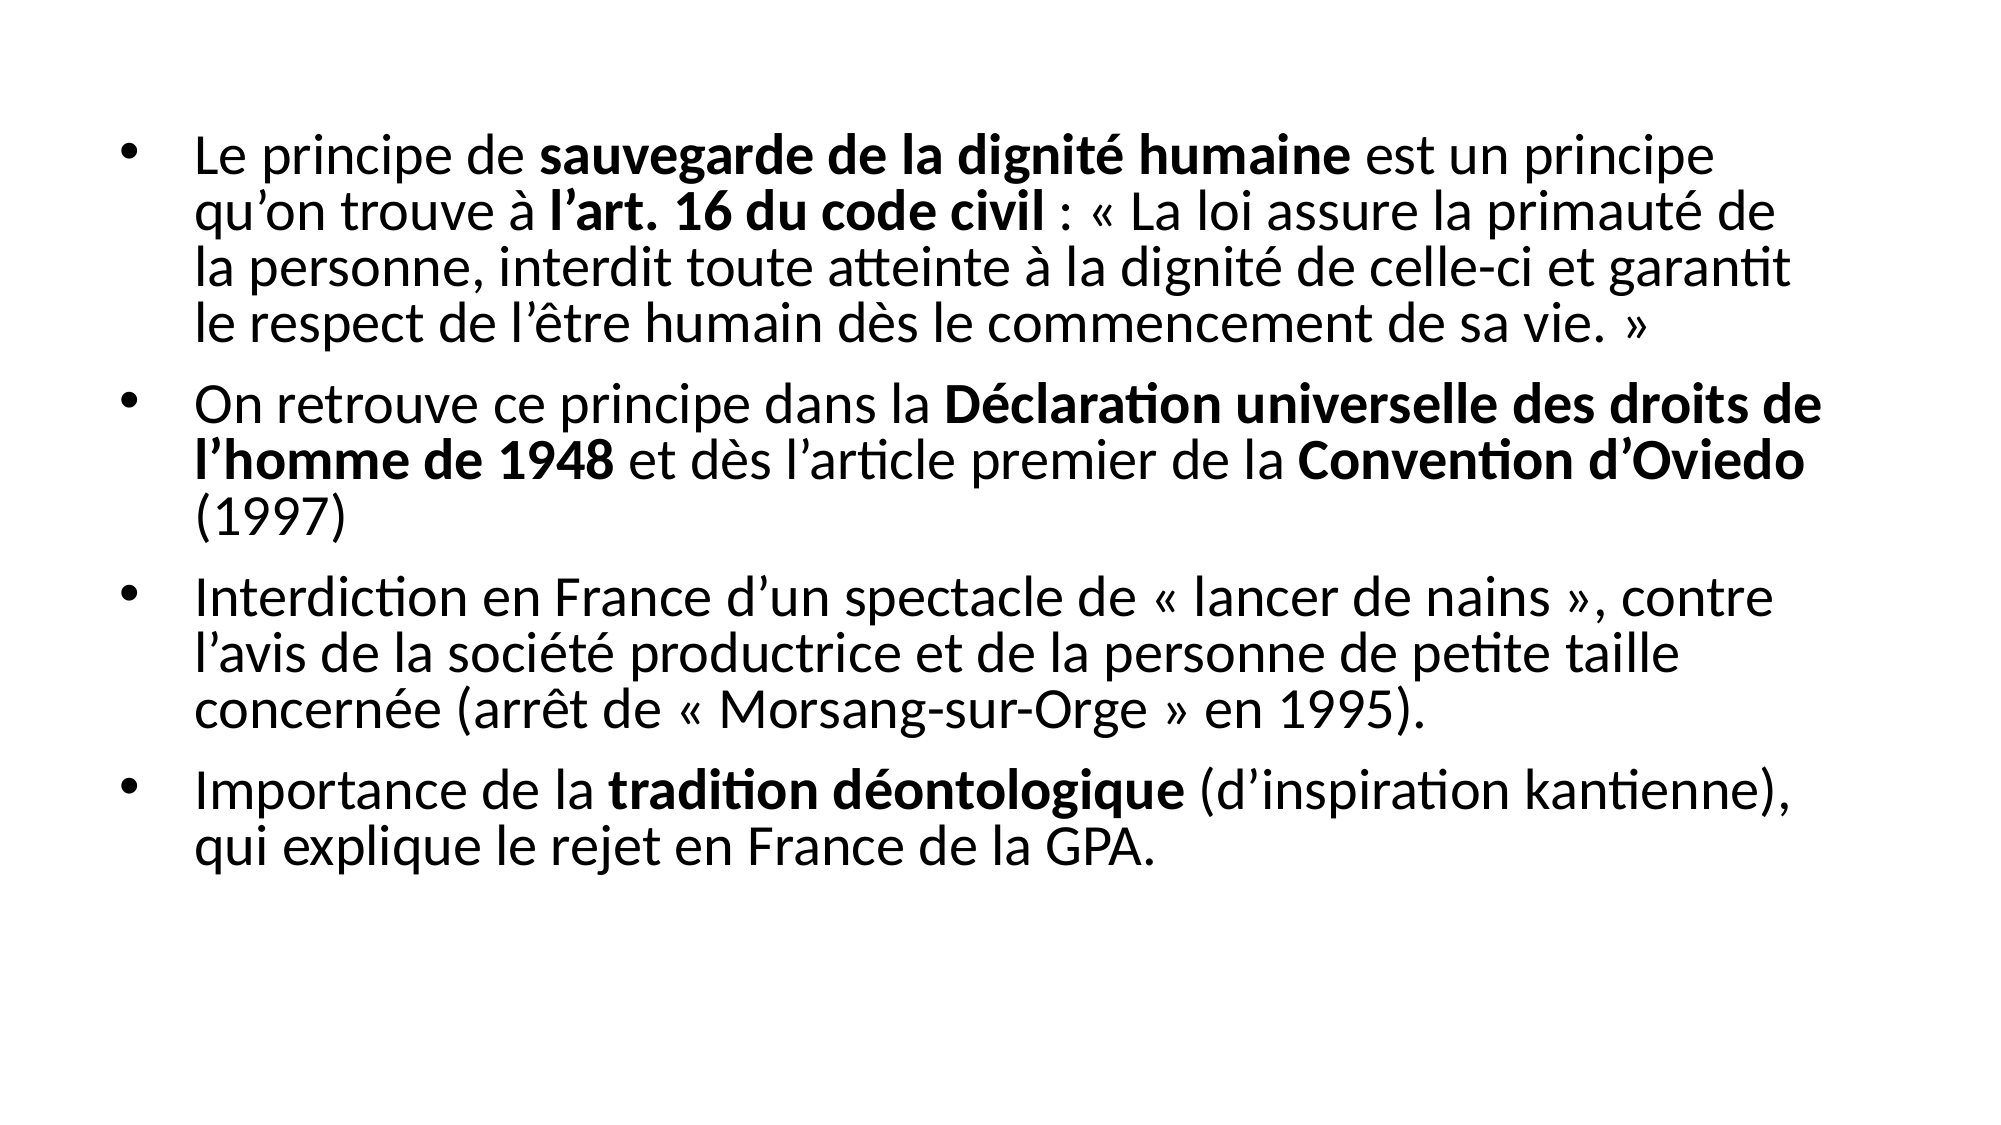

Le principe de sauvegarde de la dignité humaine est un principe qu’on trouve à l’art. 16 du code civil : « La loi assure la primauté de la personne, interdit toute atteinte à la dignité de celle-ci et garantit le respect de l’être humain dès le commencement de sa vie. »
On retrouve ce principe dans la Déclaration universelle des droits de l’homme de 1948 et dès l’article premier de la Convention d’Oviedo (1997)
Interdiction en France d’un spectacle de « lancer de nains », contre l’avis de la société productrice et de la personne de petite taille concernée (arrêt de « Morsang-sur-Orge » en 1995).
Importance de la tradition déontologique (d’inspiration kantienne), qui explique le rejet en France de la GPA.